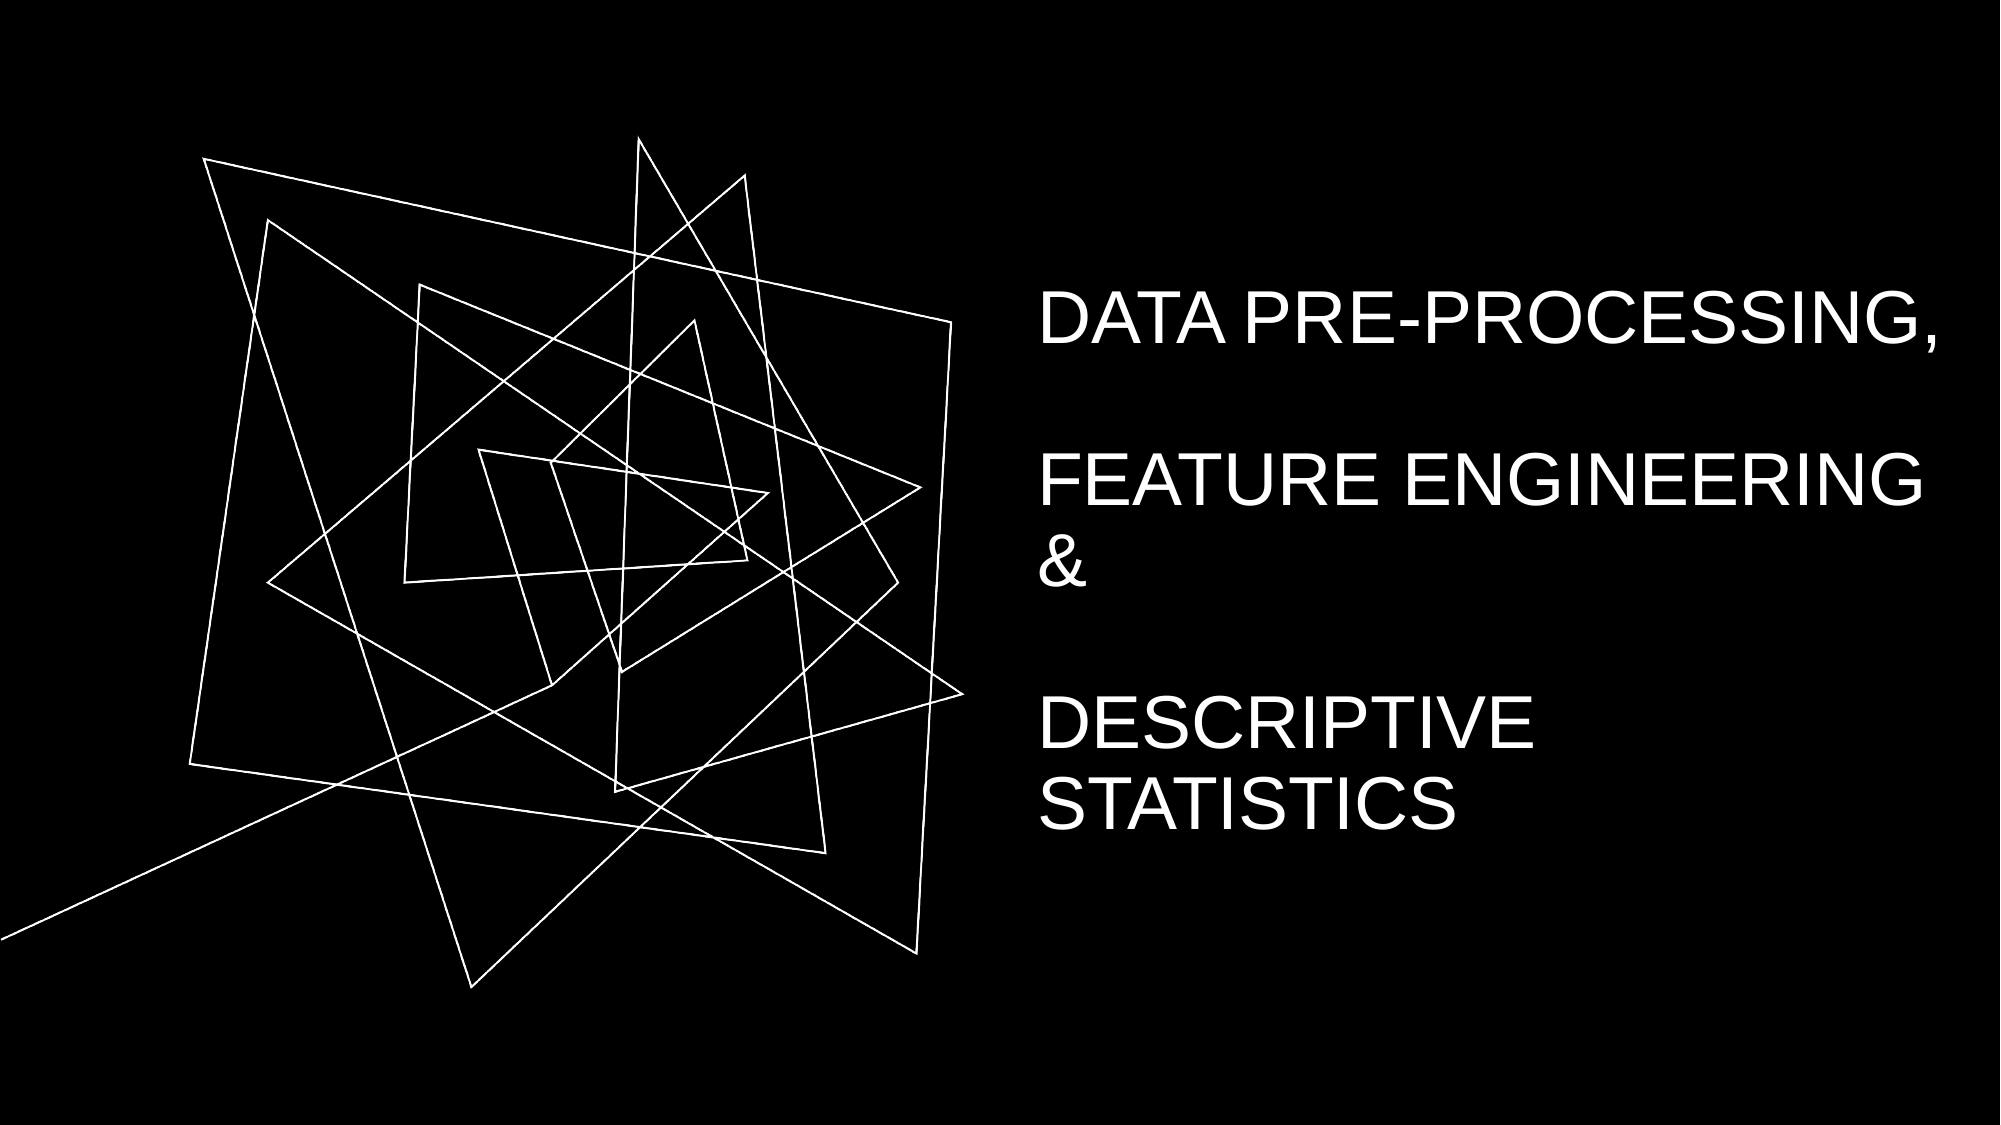

# DATA PRE-PROCESSING, FEATURE ENGINEERING & DESCRIPTIVE STATISTICS